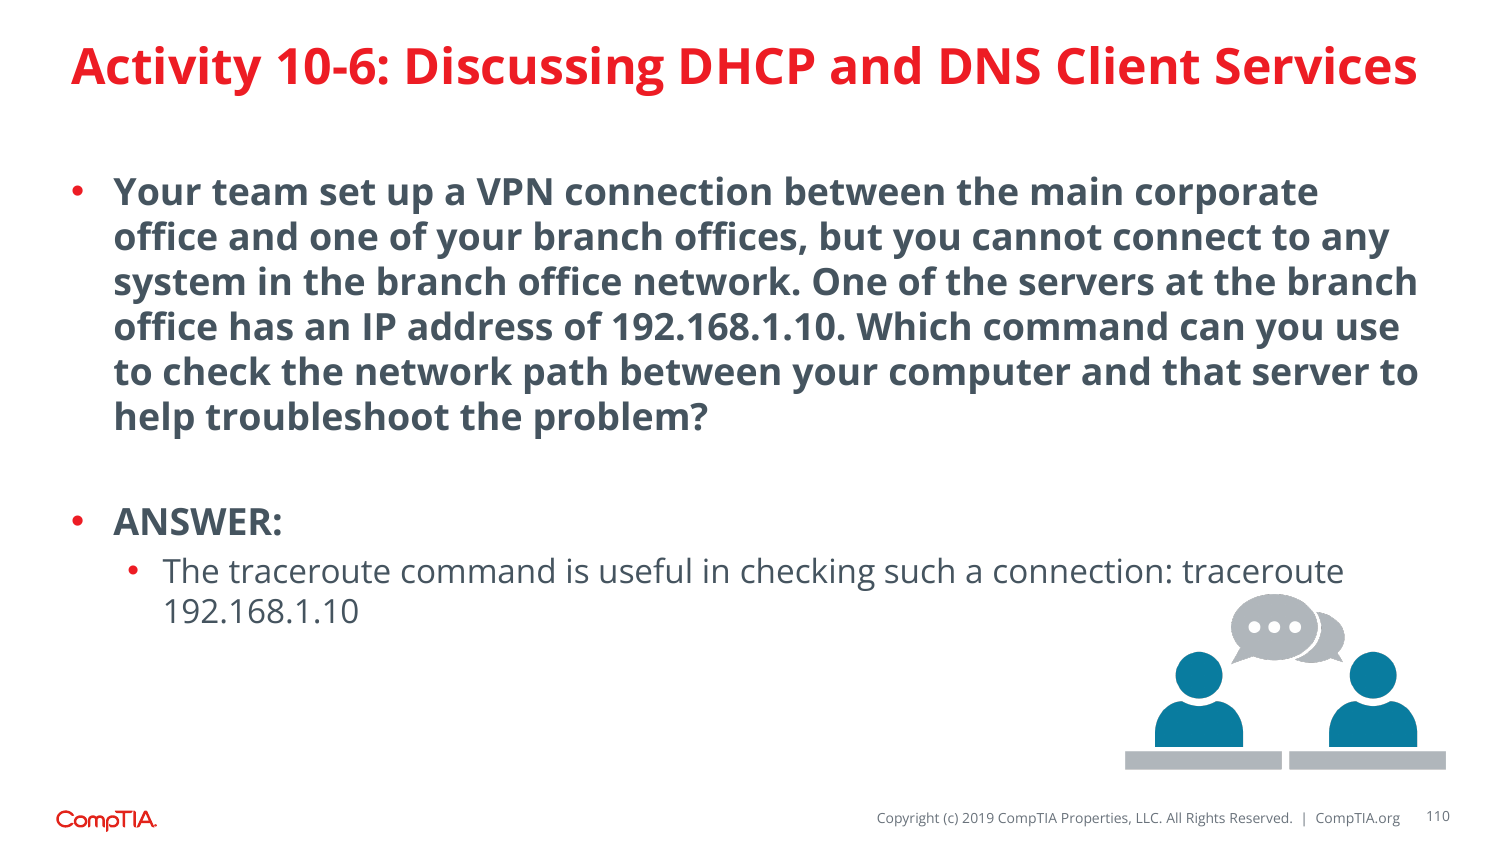

# Activity 10-6: Discussing DHCP and DNS Client Services
Your team set up a VPN connection between the main corporate office and one of your branch offices, but you cannot connect to any system in the branch office network. One of the servers at the branch office has an IP address of 192.168.1.10. Which command can you use to check the network path between your computer and that server to help troubleshoot the problem?

ANSWER:
The traceroute command is useful in checking such a connection: traceroute 192.168.1.10

110